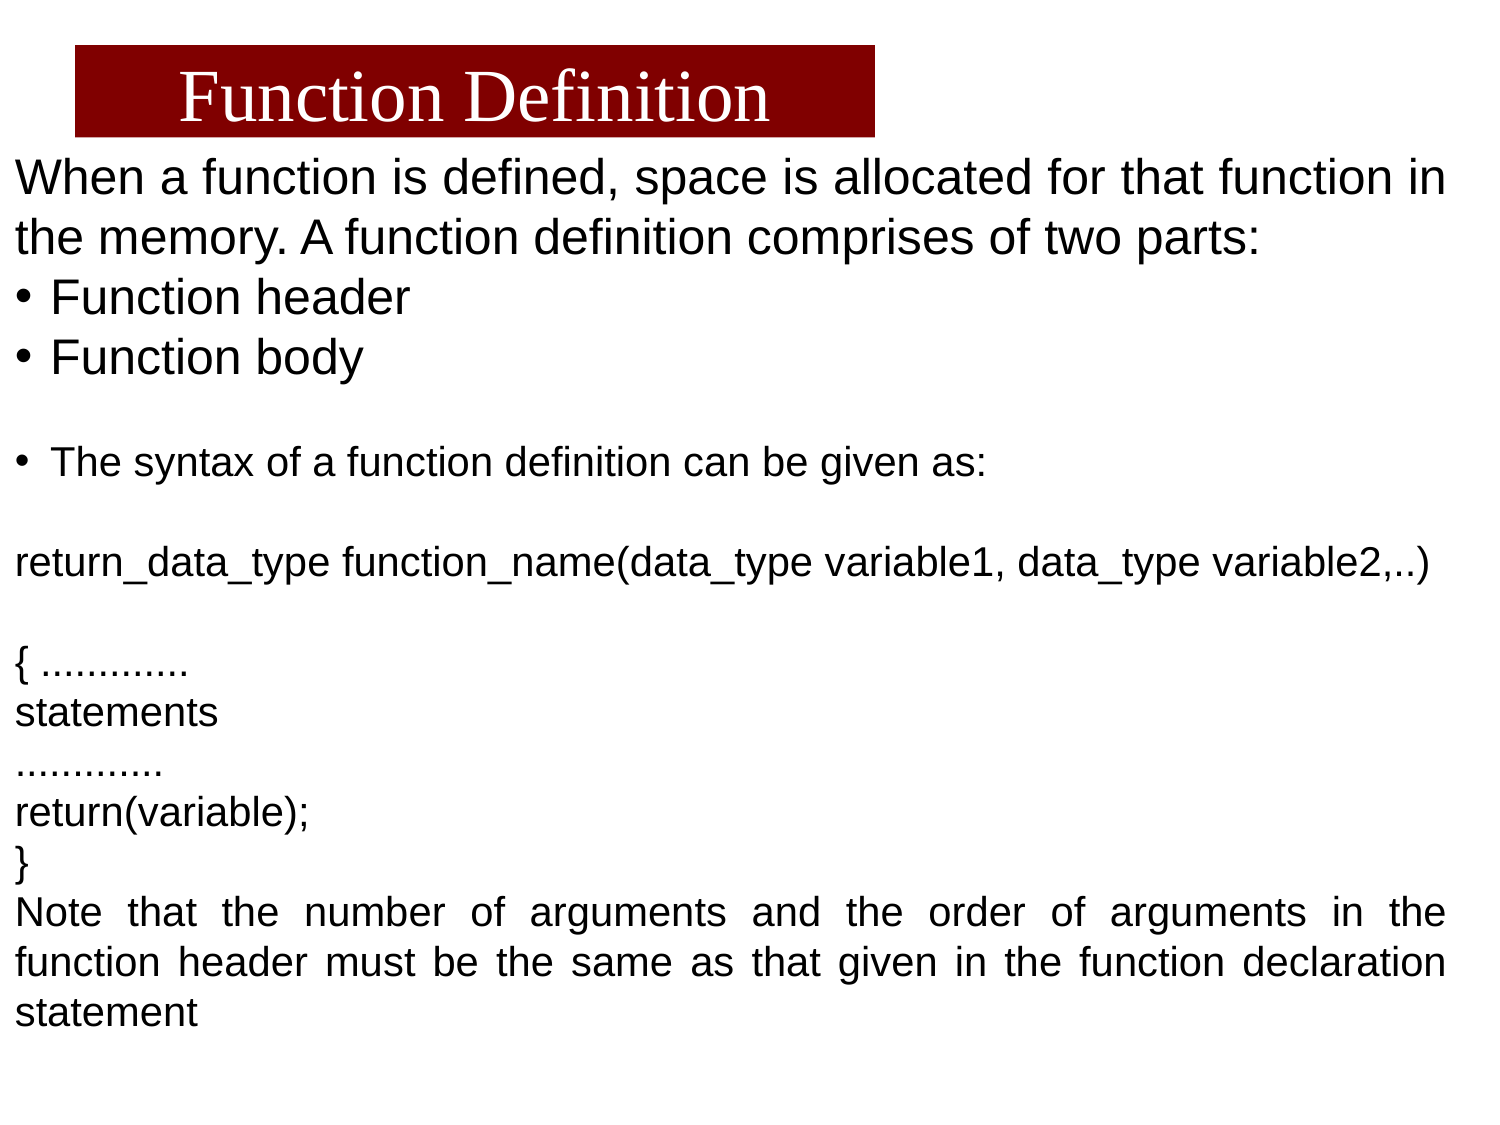

# Function Definition
When a function is defined, space is allocated for that function in the memory. A function definition comprises of two parts:
Function header
Function body

The syntax of a function definition can be given as:

return_data_type function_name(data_type variable1, data_type variable2,..)

{ .............
statements
.............
return(variable);
}
Note that the number of arguments and the order of arguments in the function header must be the same as that given in the function declaration statement